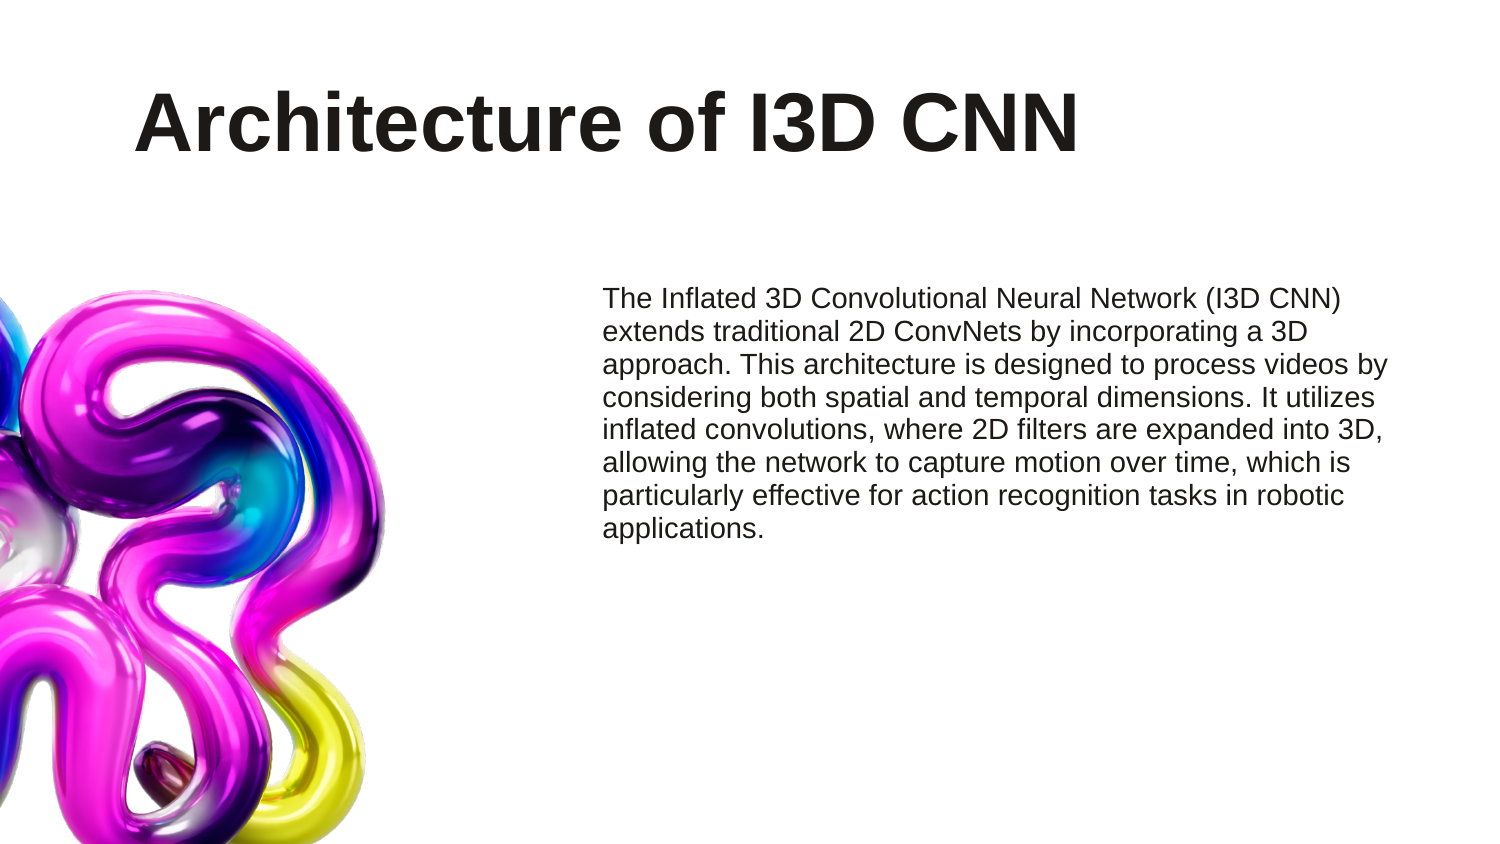

# Architecture of I3D CNN
The Inflated 3D Convolutional Neural Network (I3D CNN) extends traditional 2D ConvNets by incorporating a 3D approach. This architecture is designed to process videos by considering both spatial and temporal dimensions. It utilizes inflated convolutions, where 2D filters are expanded into 3D, allowing the network to capture motion over time, which is particularly effective for action recognition tasks in robotic applications.